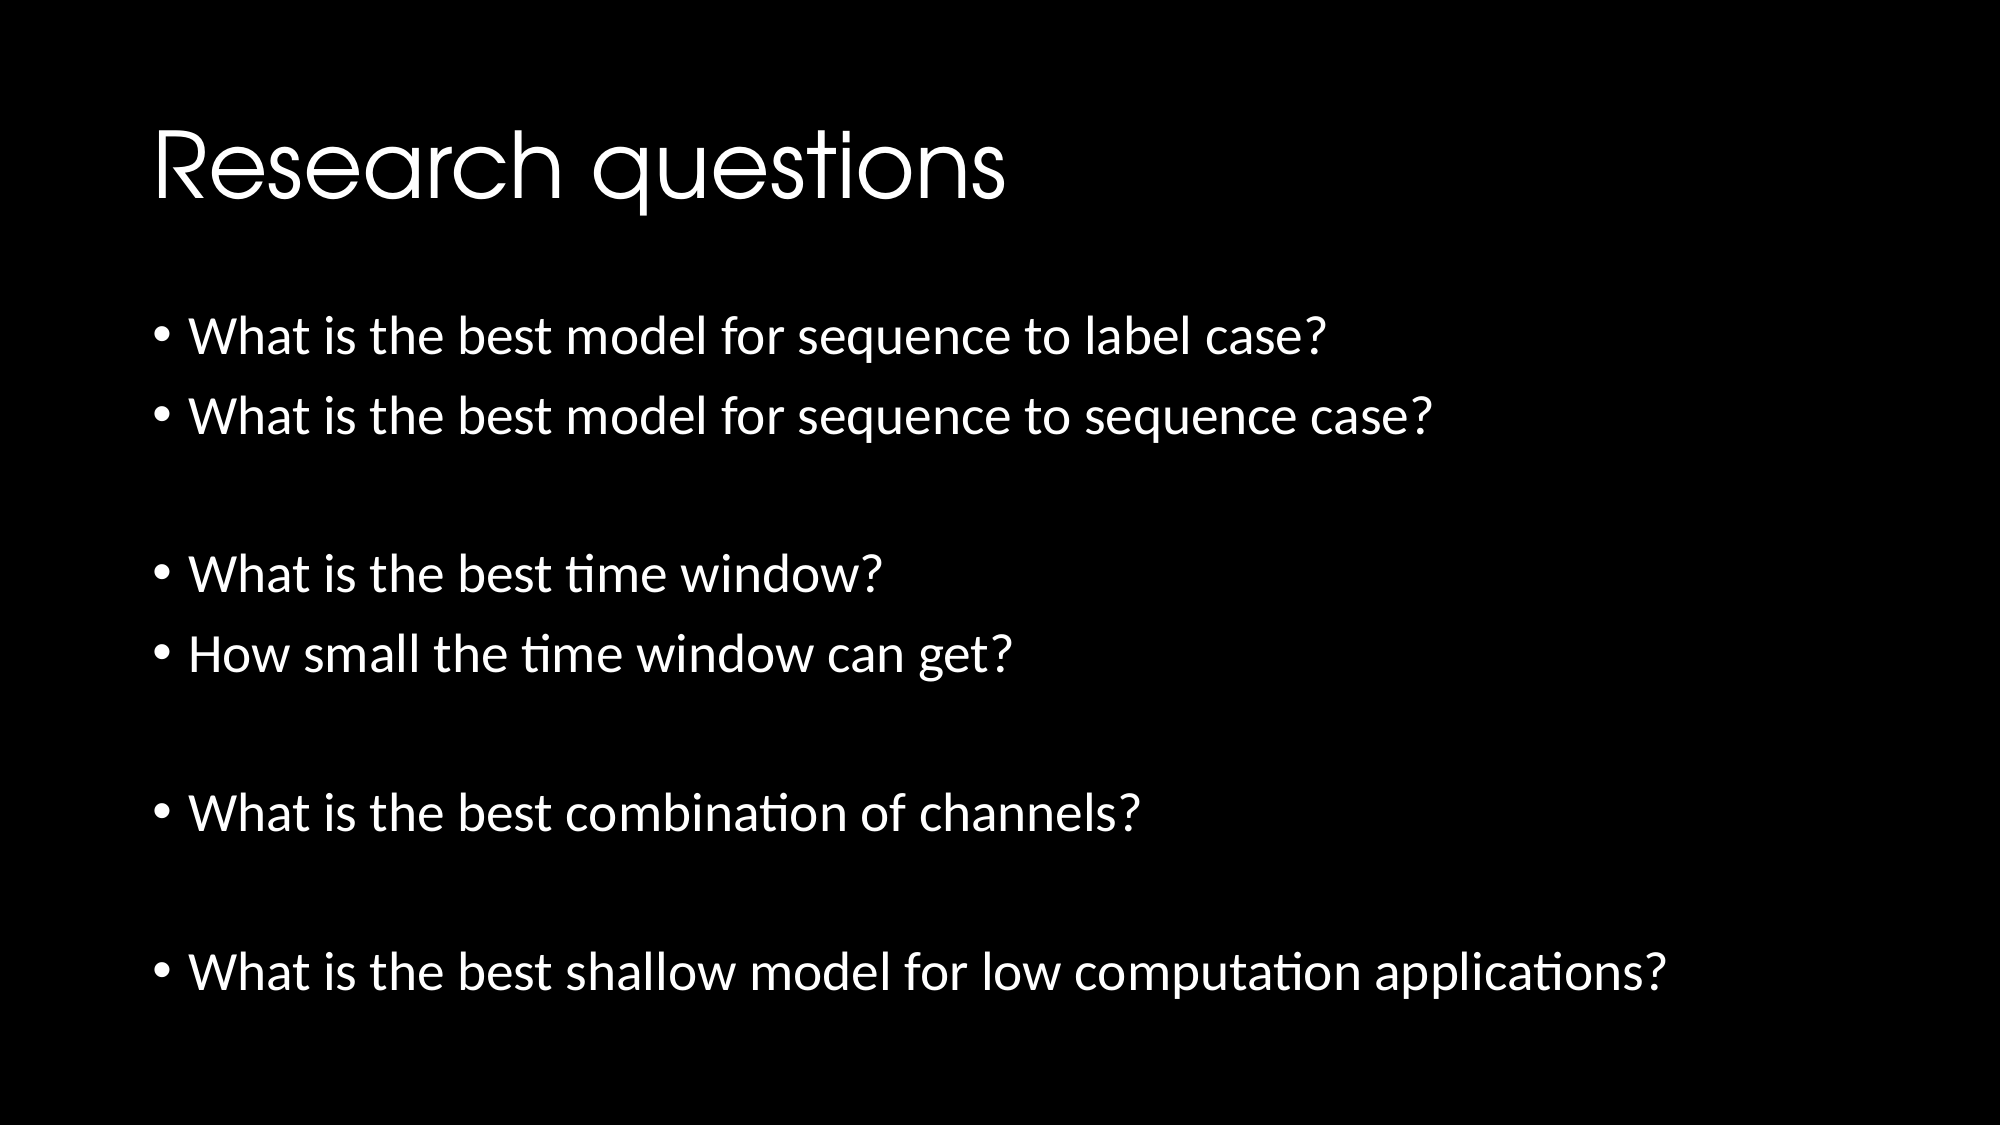

# Research questions
What is the best model for sequence to label case?
What is the best model for sequence to sequence case?

What is the best time window?
How small the time window can get?

What is the best combination of channels?

What is the best shallow model for low computation applications?